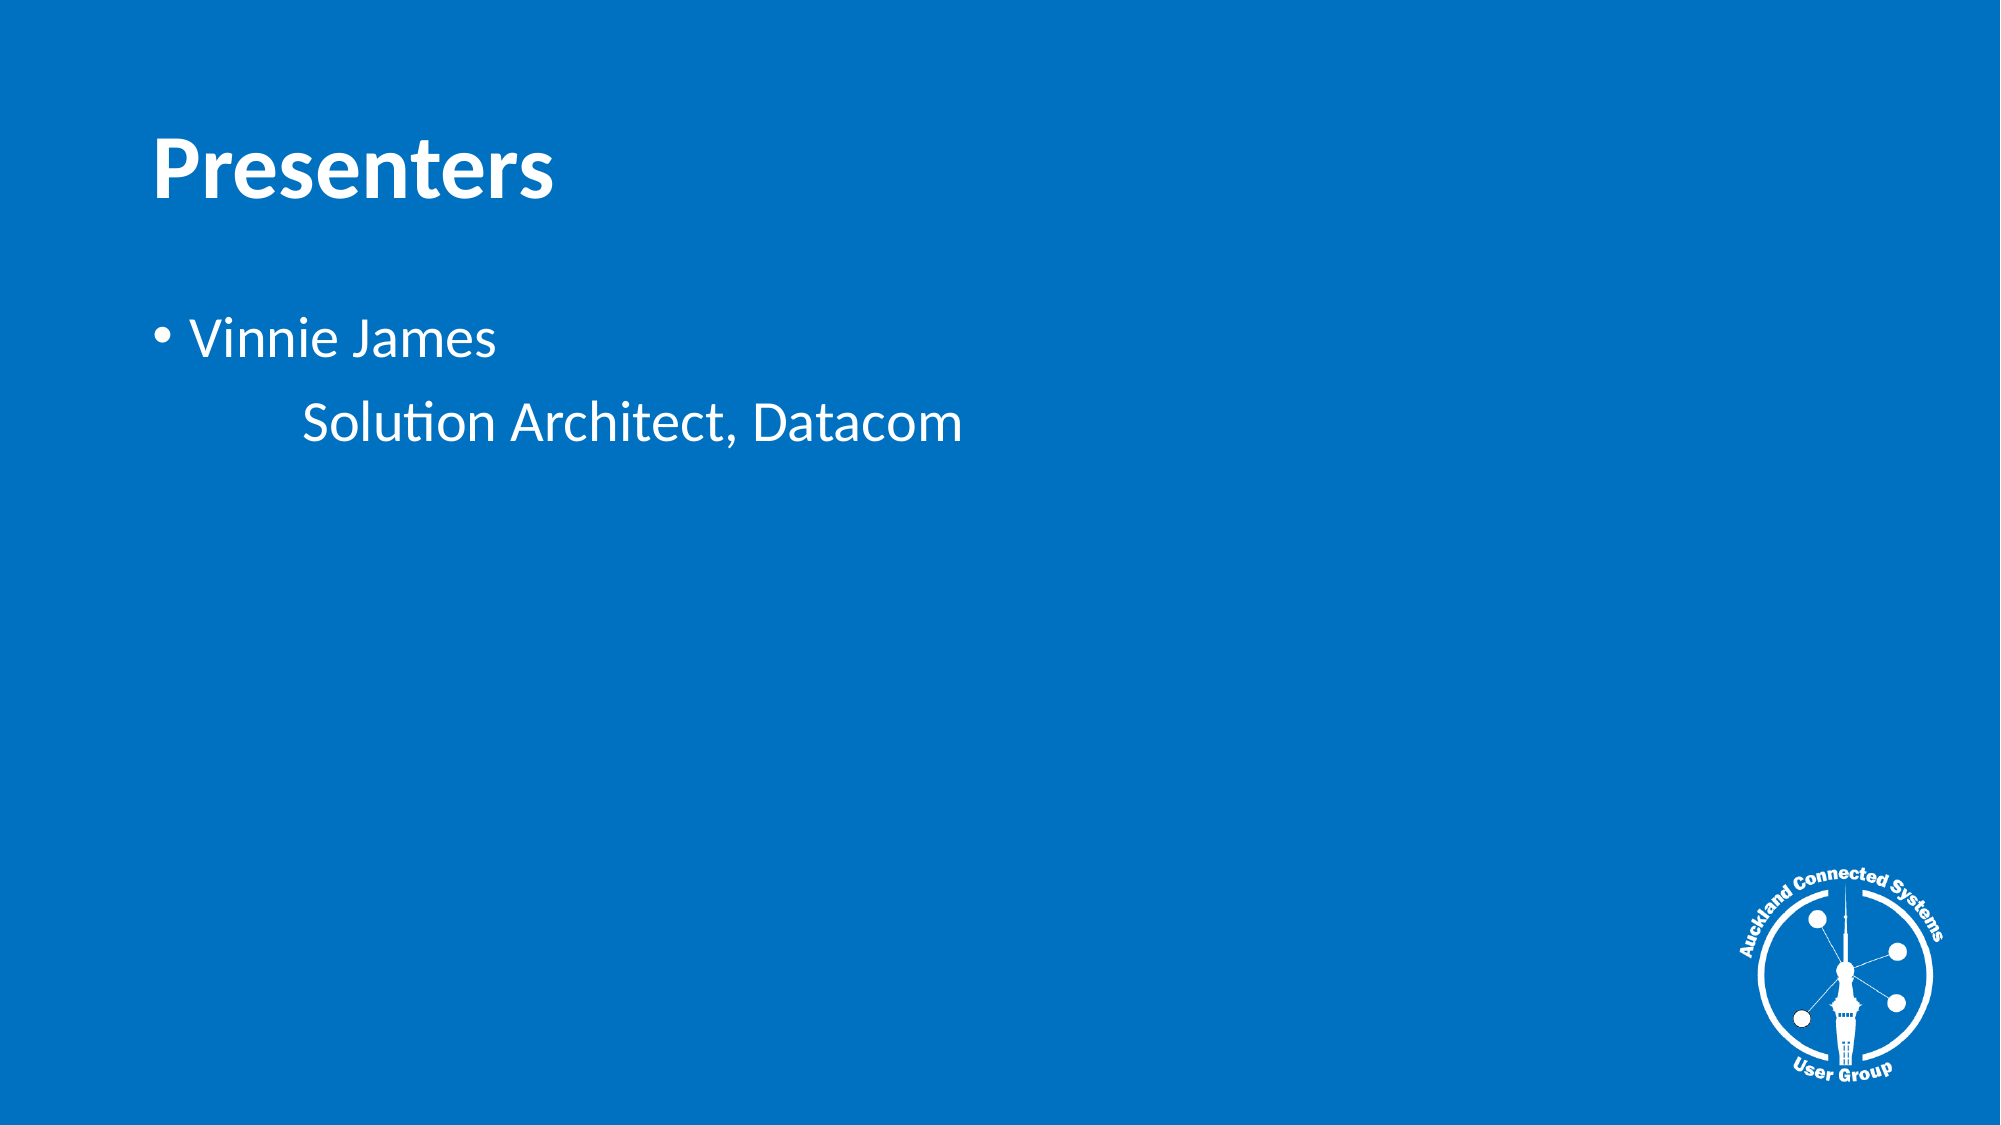

# Presenters
Vinnie James
	Solution Architect, Datacom